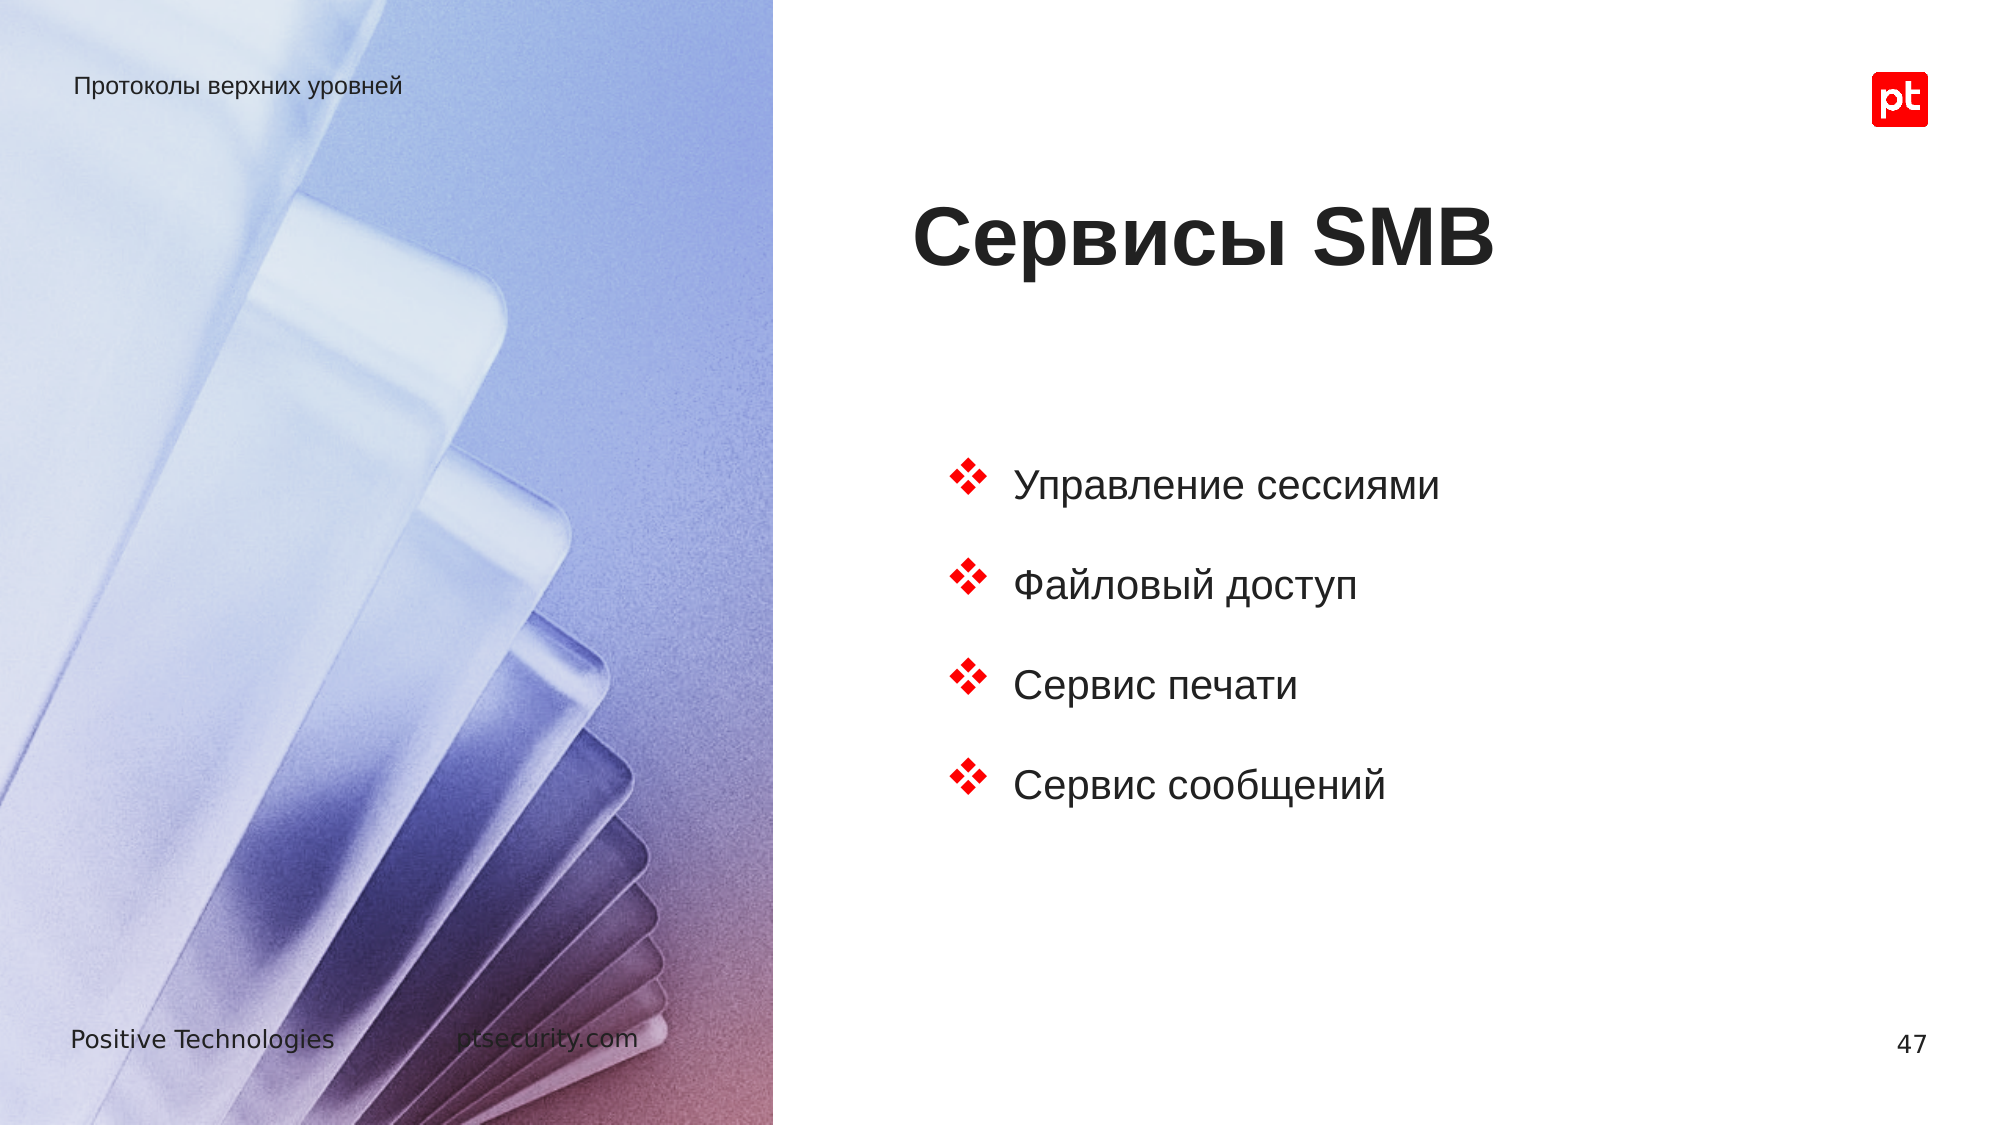

Протоколы верхних уровней
Сервисы SMB
 Управление сессиями
 Файловый доступ
 Сервис печати
 Сервис сообщений
47